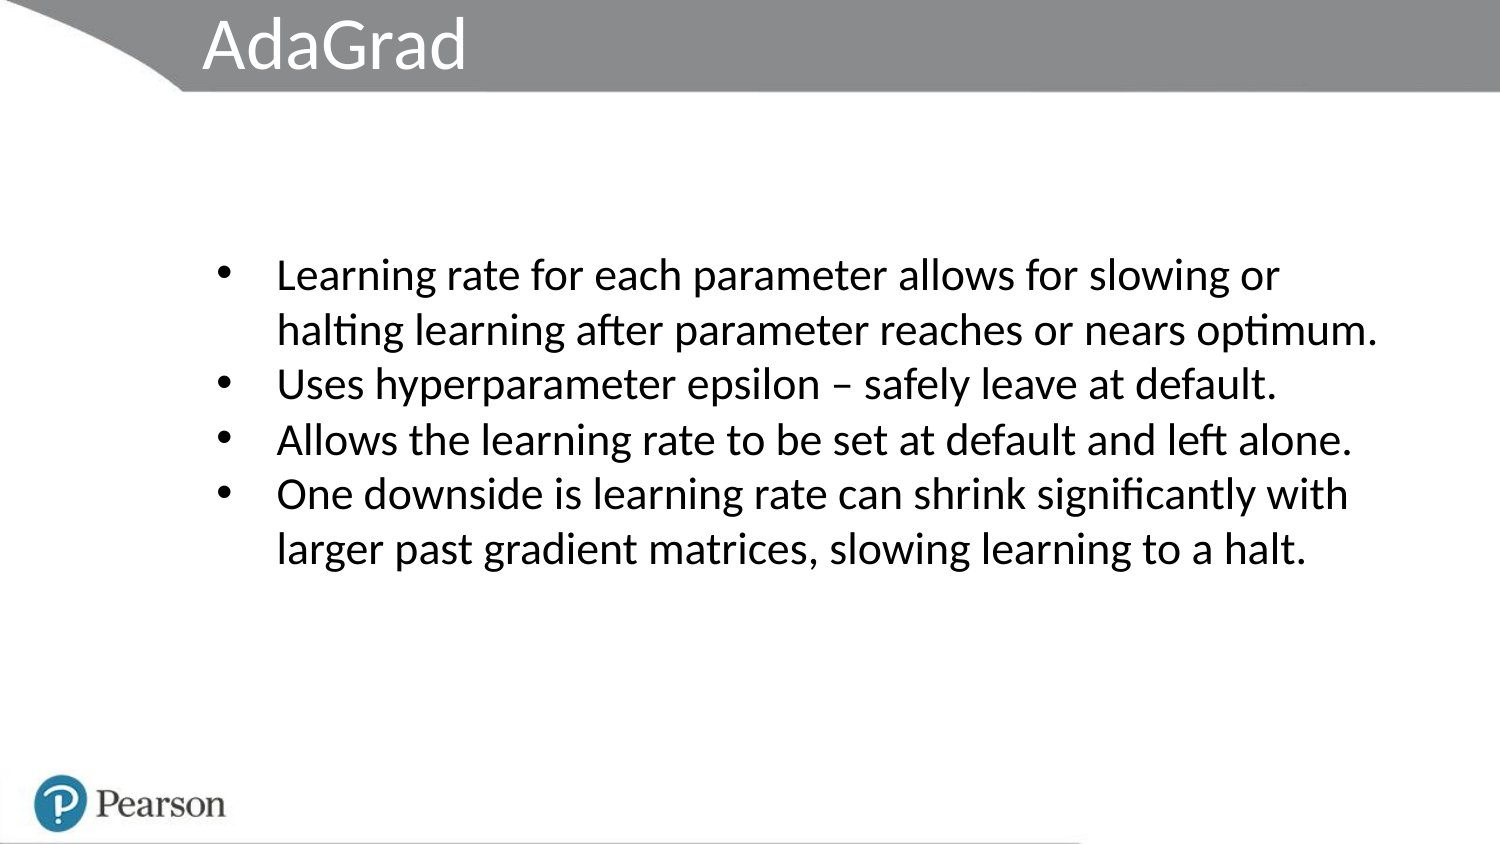

AdaGrad
Learning rate for each parameter allows for slowing or halting learning after parameter reaches or nears optimum.
Uses hyperparameter epsilon – safely leave at default.
Allows the learning rate to be set at default and left alone.
One downside is learning rate can shrink significantly with larger past gradient matrices, slowing learning to a halt.